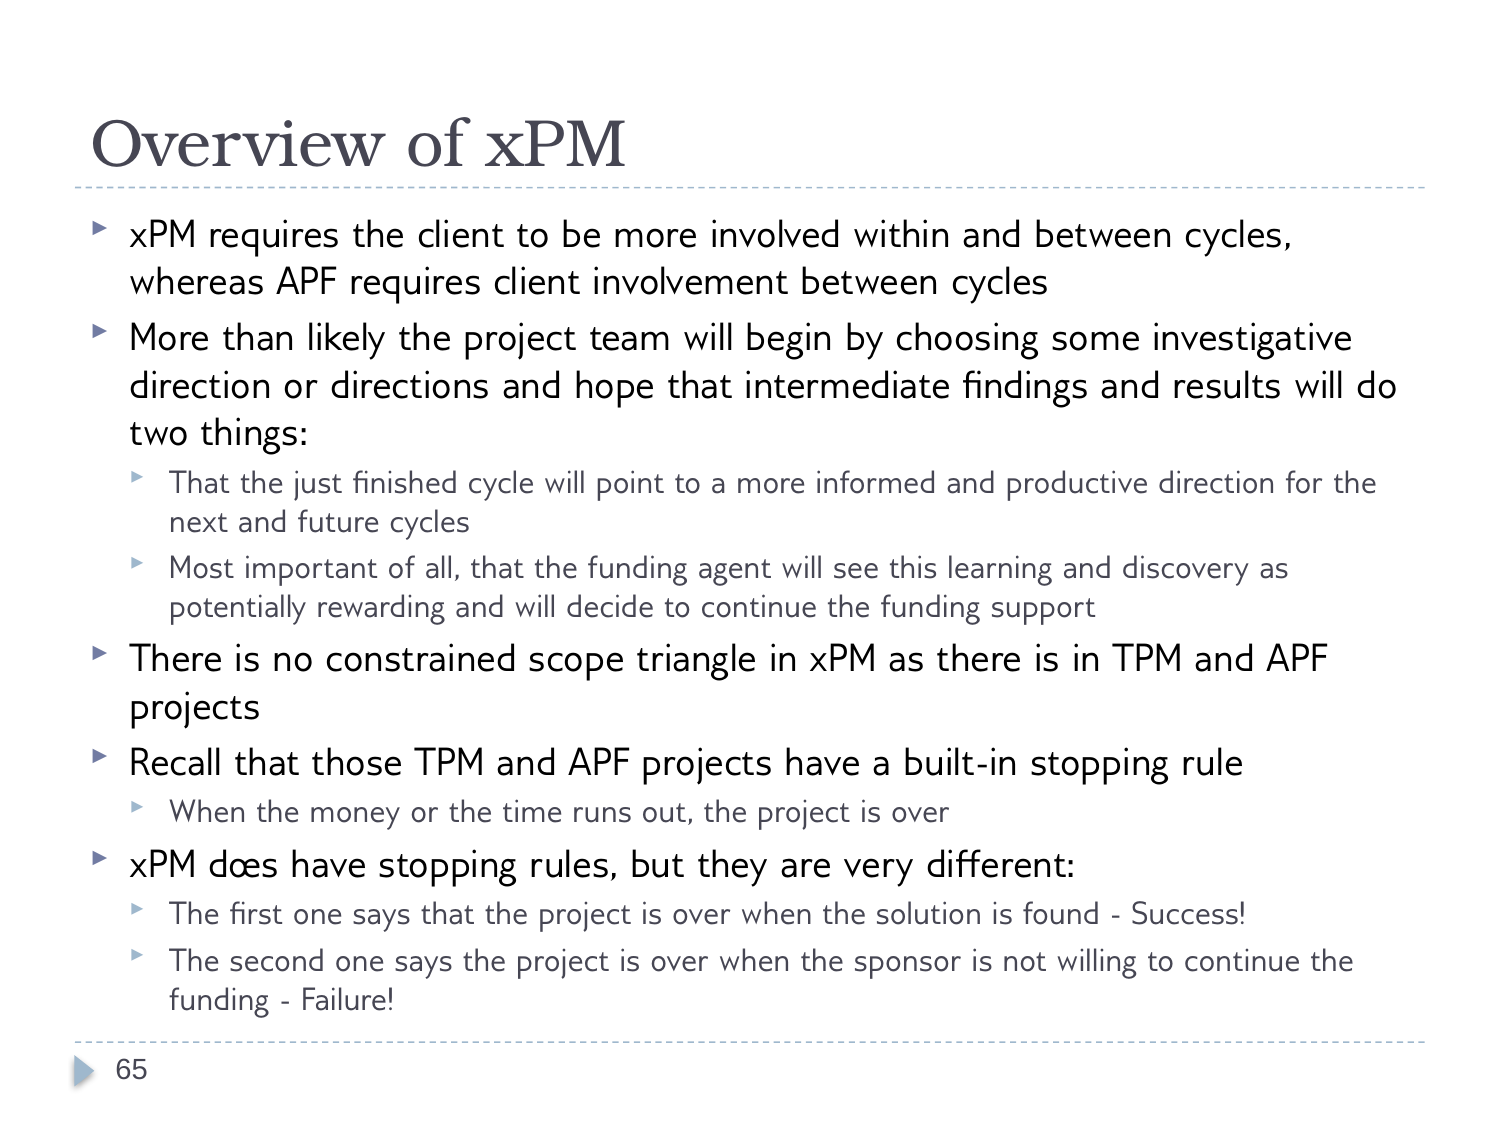

# Overview of xPM
xPM requires the client to be more involved within and between cycles, whereas APF requires client involvement between cycles
More than likely the project team will begin by choosing some investigative direction or directions and hope that intermediate findings and results will do two things:
That the just finished cycle will point to a more informed and productive direction for the next and future cycles
Most important of all, that the funding agent will see this learning and discovery as potentially rewarding and will decide to continue the funding support
There is no constrained scope triangle in xPM as there is in TPM and APF projects
Recall that those TPM and APF projects have a built-in stopping rule
When the money or the time runs out, the project is over
xPM does have stopping rules, but they are very different:
The first one says that the project is over when the solution is found - Success!
The second one says the project is over when the sponsor is not willing to continue the funding - Failure!

65